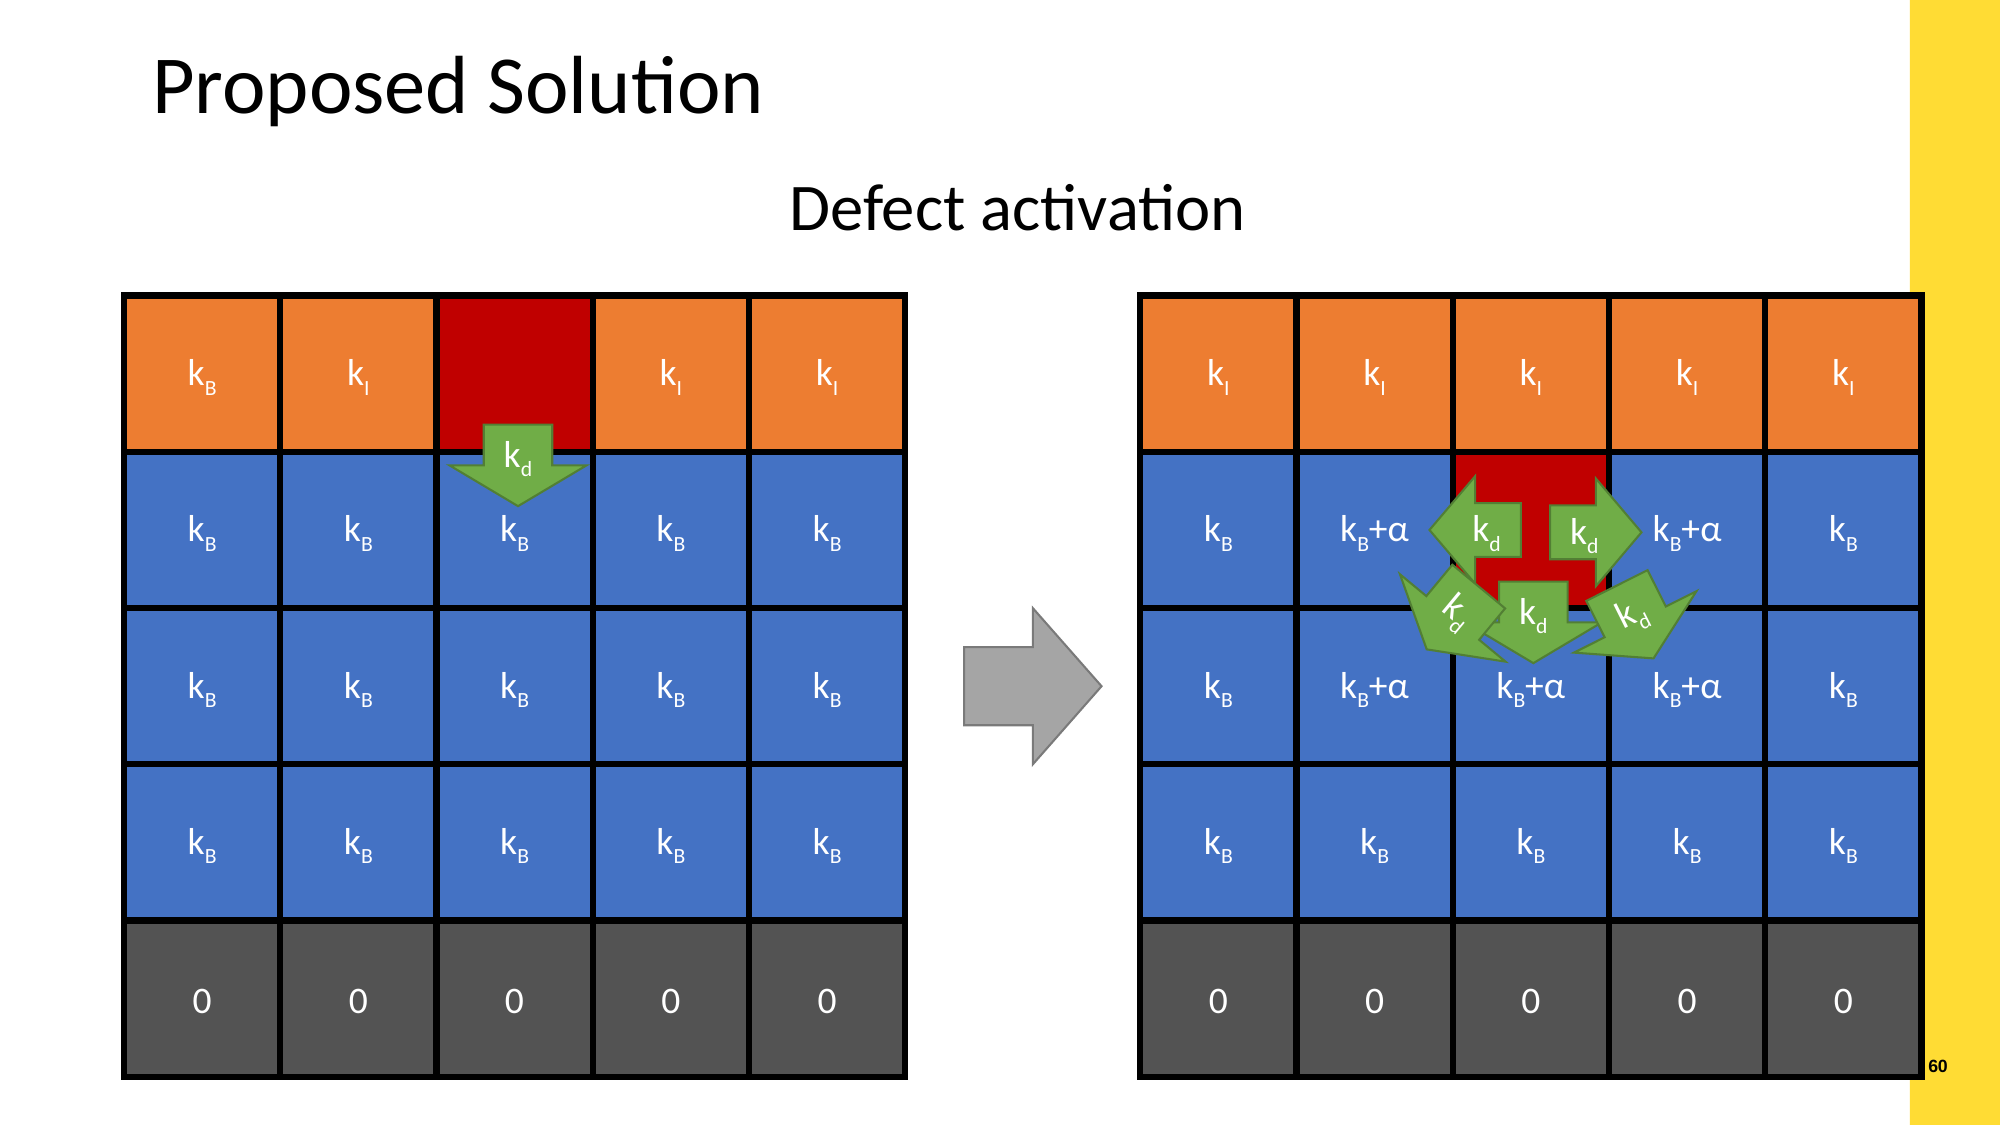

Proposed Solution
Defect activation
kB
kI

kI
kI
kI
kI
kI
kI
kI
kd
kB
kB
kB
kB
kB
kB
kB+α

kB+α
kB
kd
kd
kd
kd
kd
kB
kB
kB
kB
kB

kB
kB+α
kB+α
kB+α
kB
kB
kB
kB
kB
kB
kB
kB
kB
kB
kB
0
0
0
0
0
0
0
0
0
0